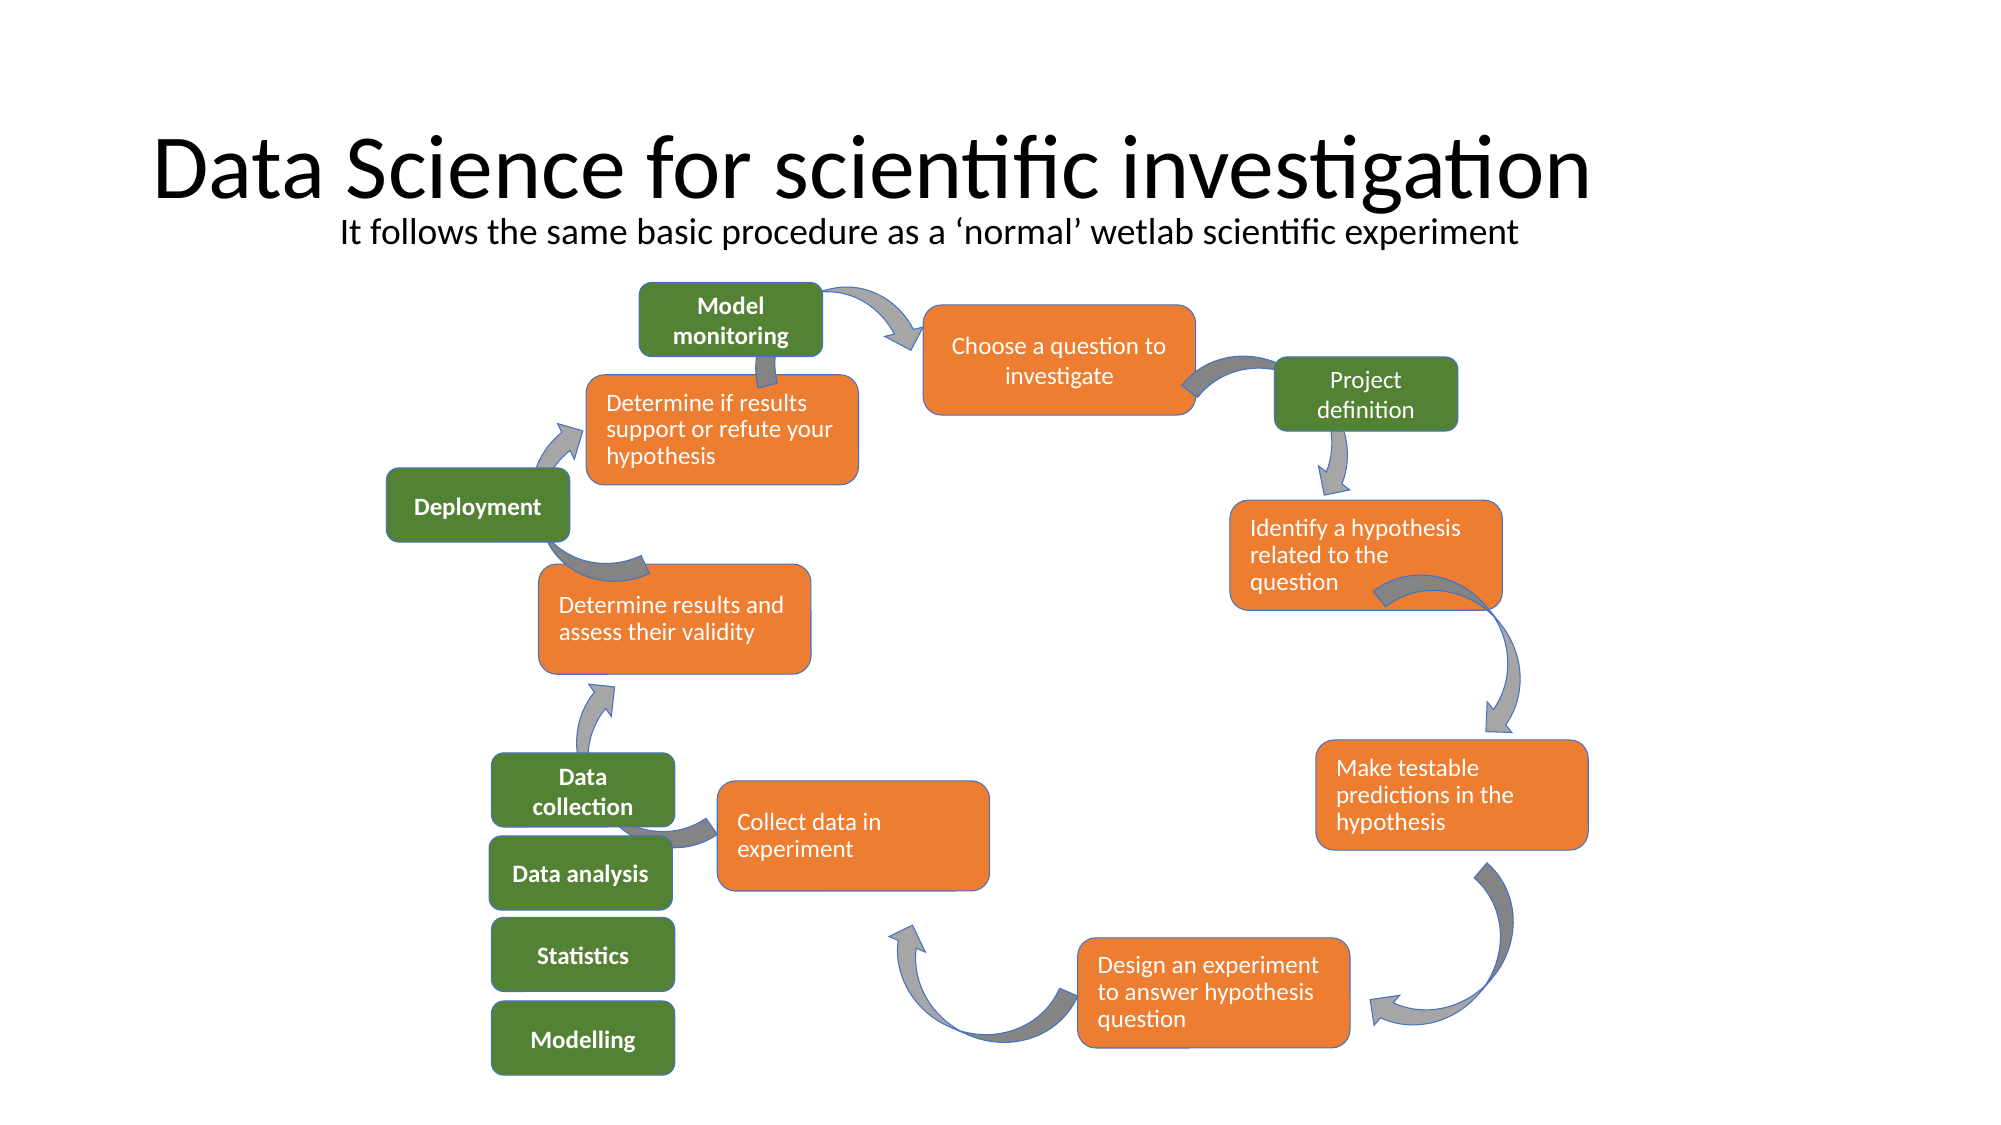

# Data Science for scientific investigation
It follows the same basic procedure as a ‘normal’ wetlab scientific experiment
Model monitoring

Choose a question to investigate
Project definition
Determine if results support or refute your hypothesis

Deployment

Identify a hypothesis related to the question
Determine results and assess their validity

Make testable predictions in the hypothesis
Data collection
Collect data in experiment
Data analysis
Statistics

Design an experiment to answer hypothesis question

Modelling